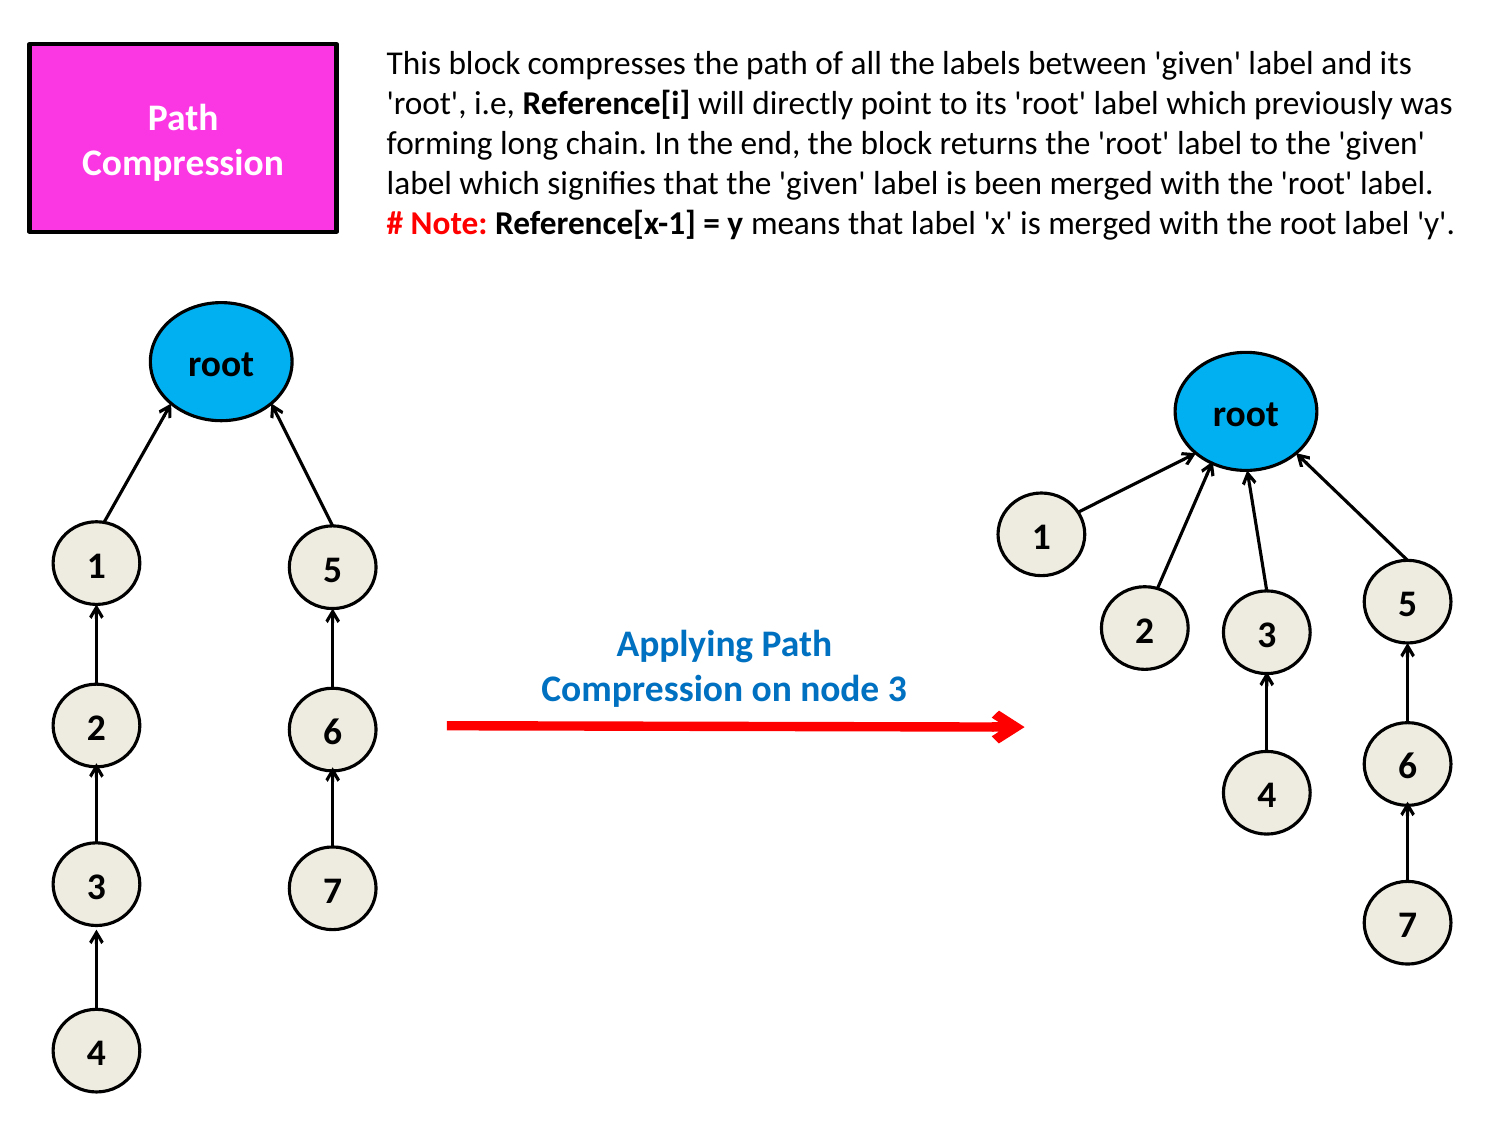

This block compresses the path of all the labels between 'given' label and its 'root', i.e, Reference[i] will directly point to its 'root' label which previously was forming long chain. In the end, the block returns the 'root' label to the 'given' label which signifies that the 'given' label is been merged with the 'root' label.
# Note: Reference[x-1] = y means that label 'x' is merged with the root label 'y'.
Path Compression
root
root
1
1
5
5
2
3
Applying Path Compression on node 3
2
6
6
4
3
7
7
4